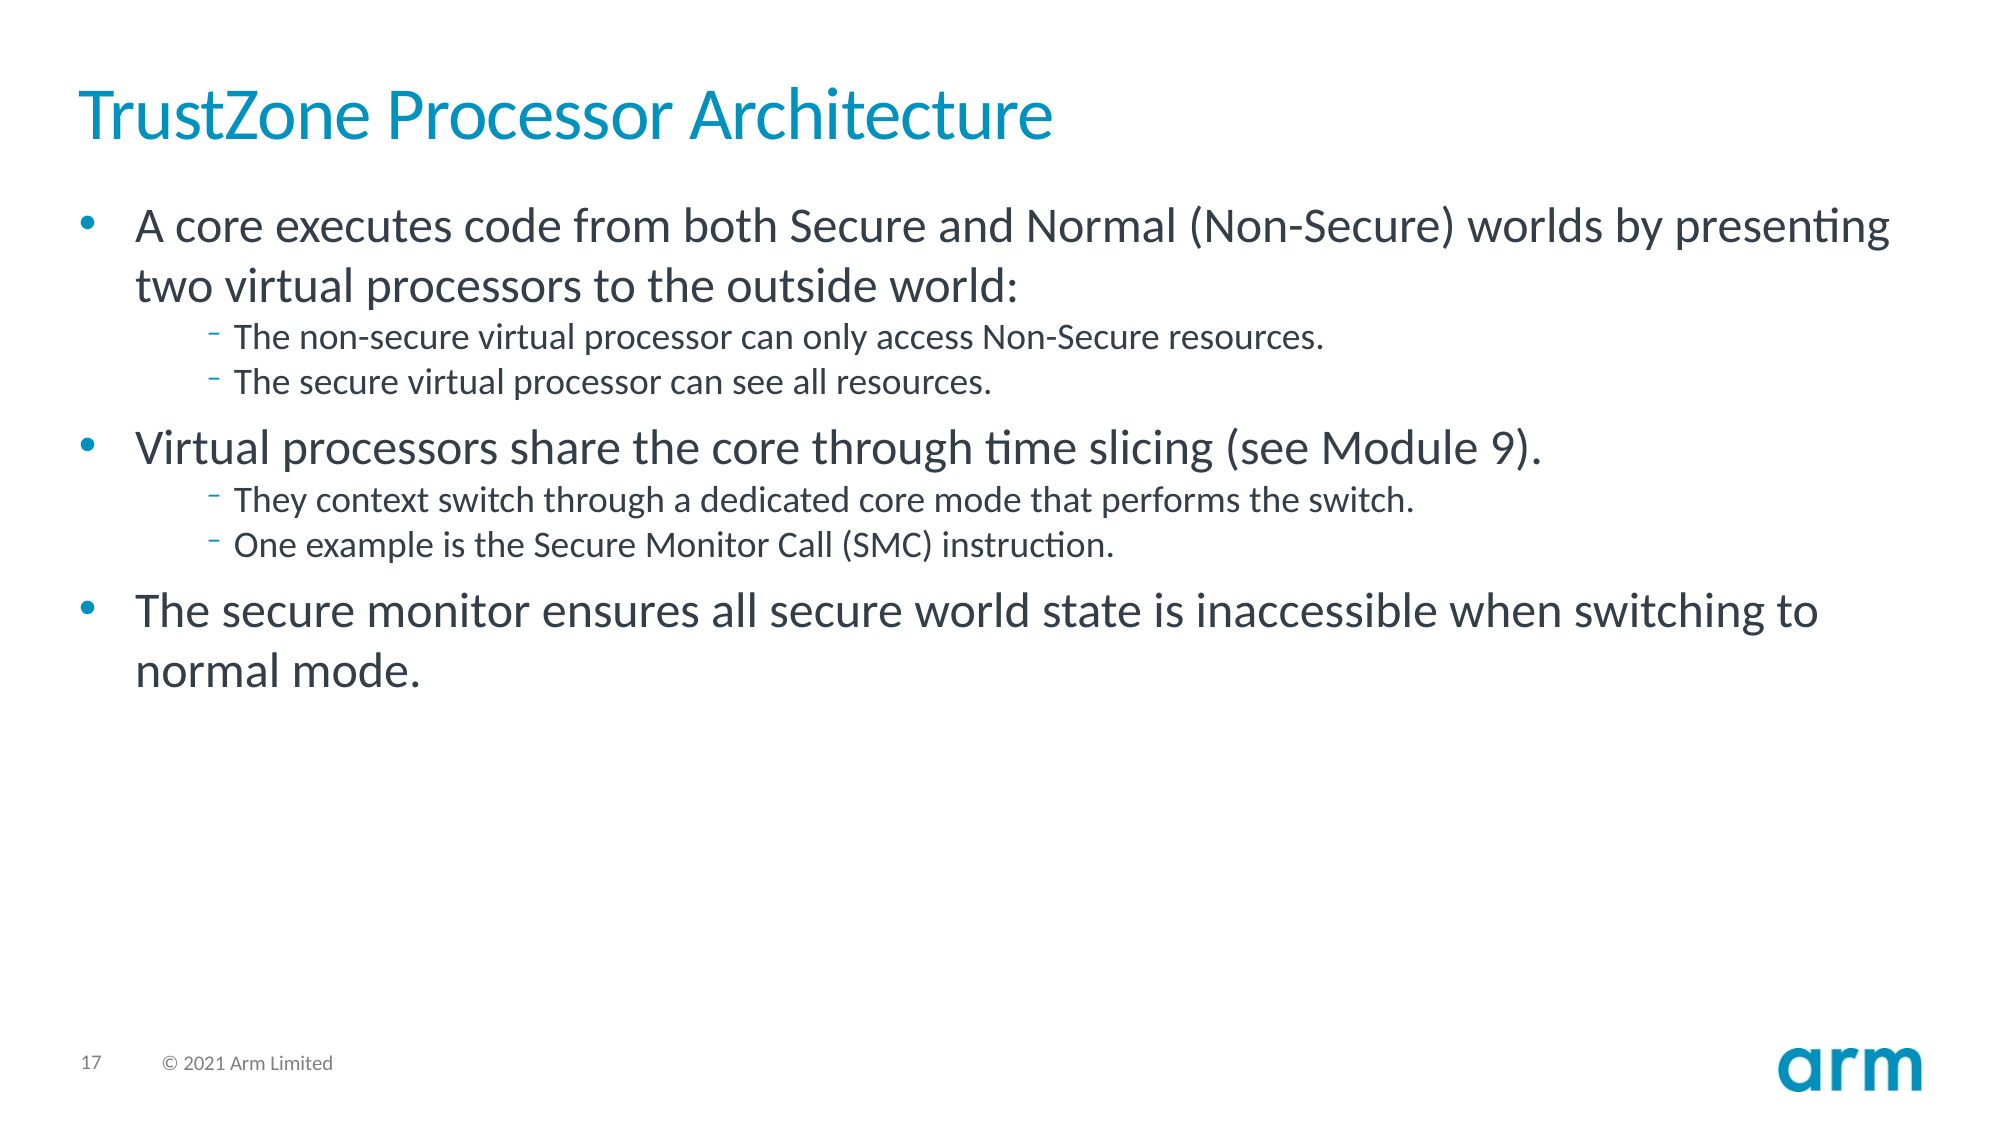

# TrustZone Processor Architecture
A core executes code from both Secure and Normal (Non-Secure) worlds by presenting two virtual processors to the outside world:
The non-secure virtual processor can only access Non-Secure resources.
The secure virtual processor can see all resources.
Virtual processors share the core through time slicing (see Module 9).
They context switch through a dedicated core mode that performs the switch.
One example is the Secure Monitor Call (SMC) instruction.
The secure monitor ensures all secure world state is inaccessible when switching to normal mode.